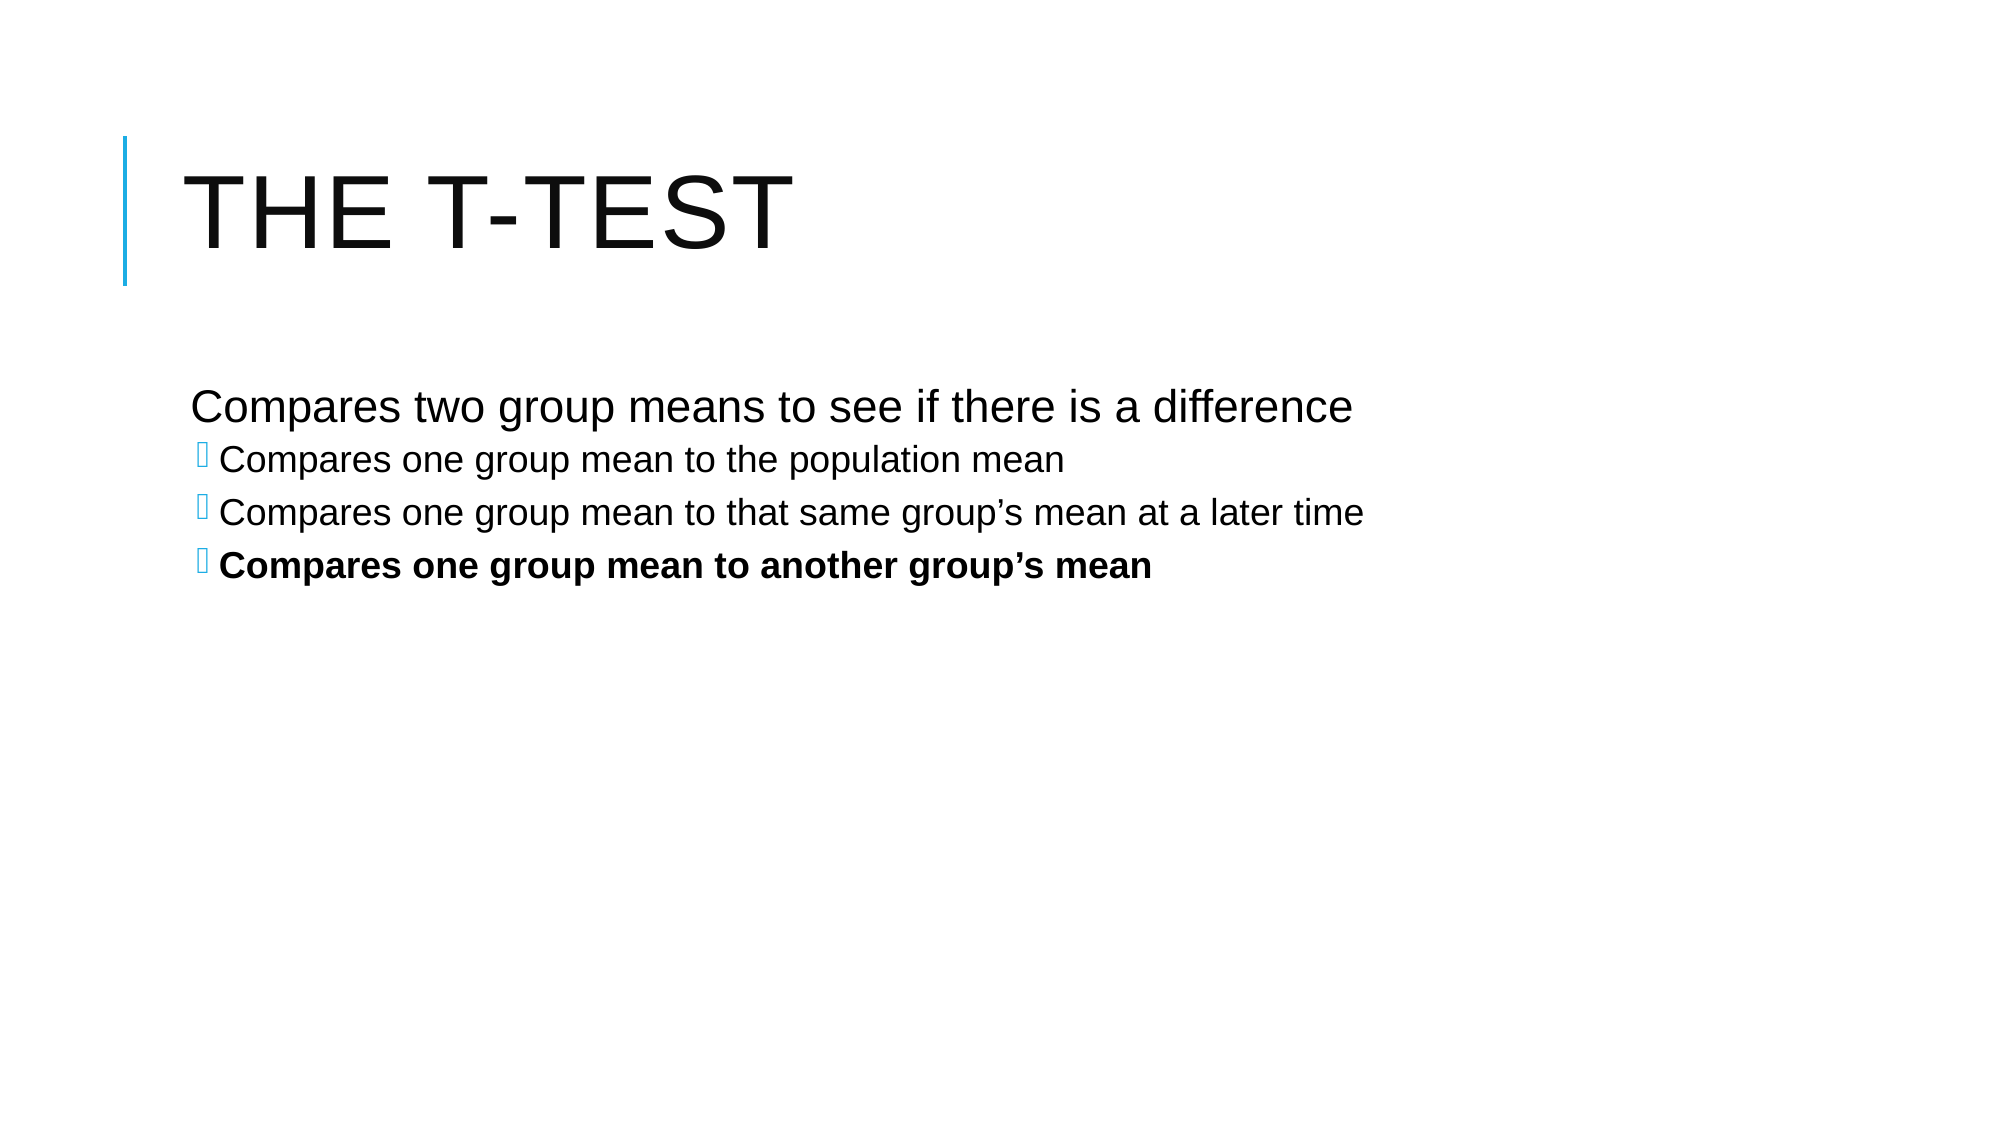

# The T-test
Compares two group means to see if there is a difference
Compares one group mean to the population mean
Compares one group mean to that same group’s mean at a later time
Compares one group mean to another group’s mean